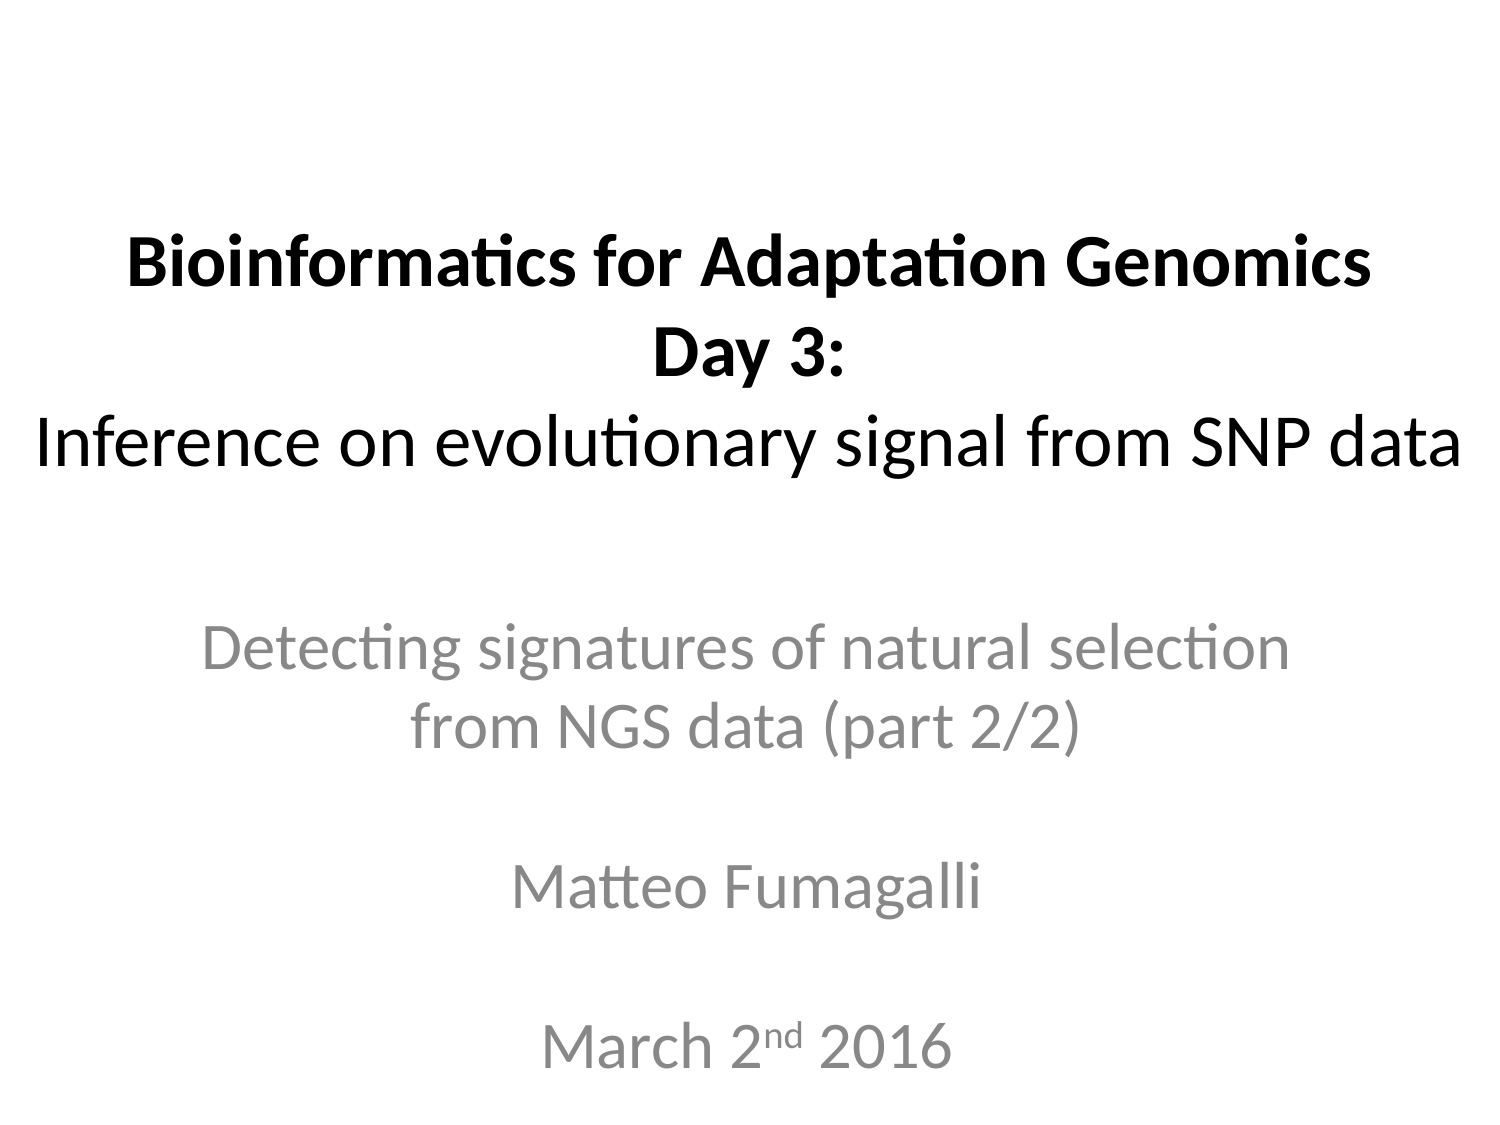

# Bioinformatics for Adaptation Genomics Day 3: Inference on evolutionary signal from SNP data
Detecting signatures of natural selection
from NGS data (part 2/2)

Matteo Fumagalli

March 2nd 2016